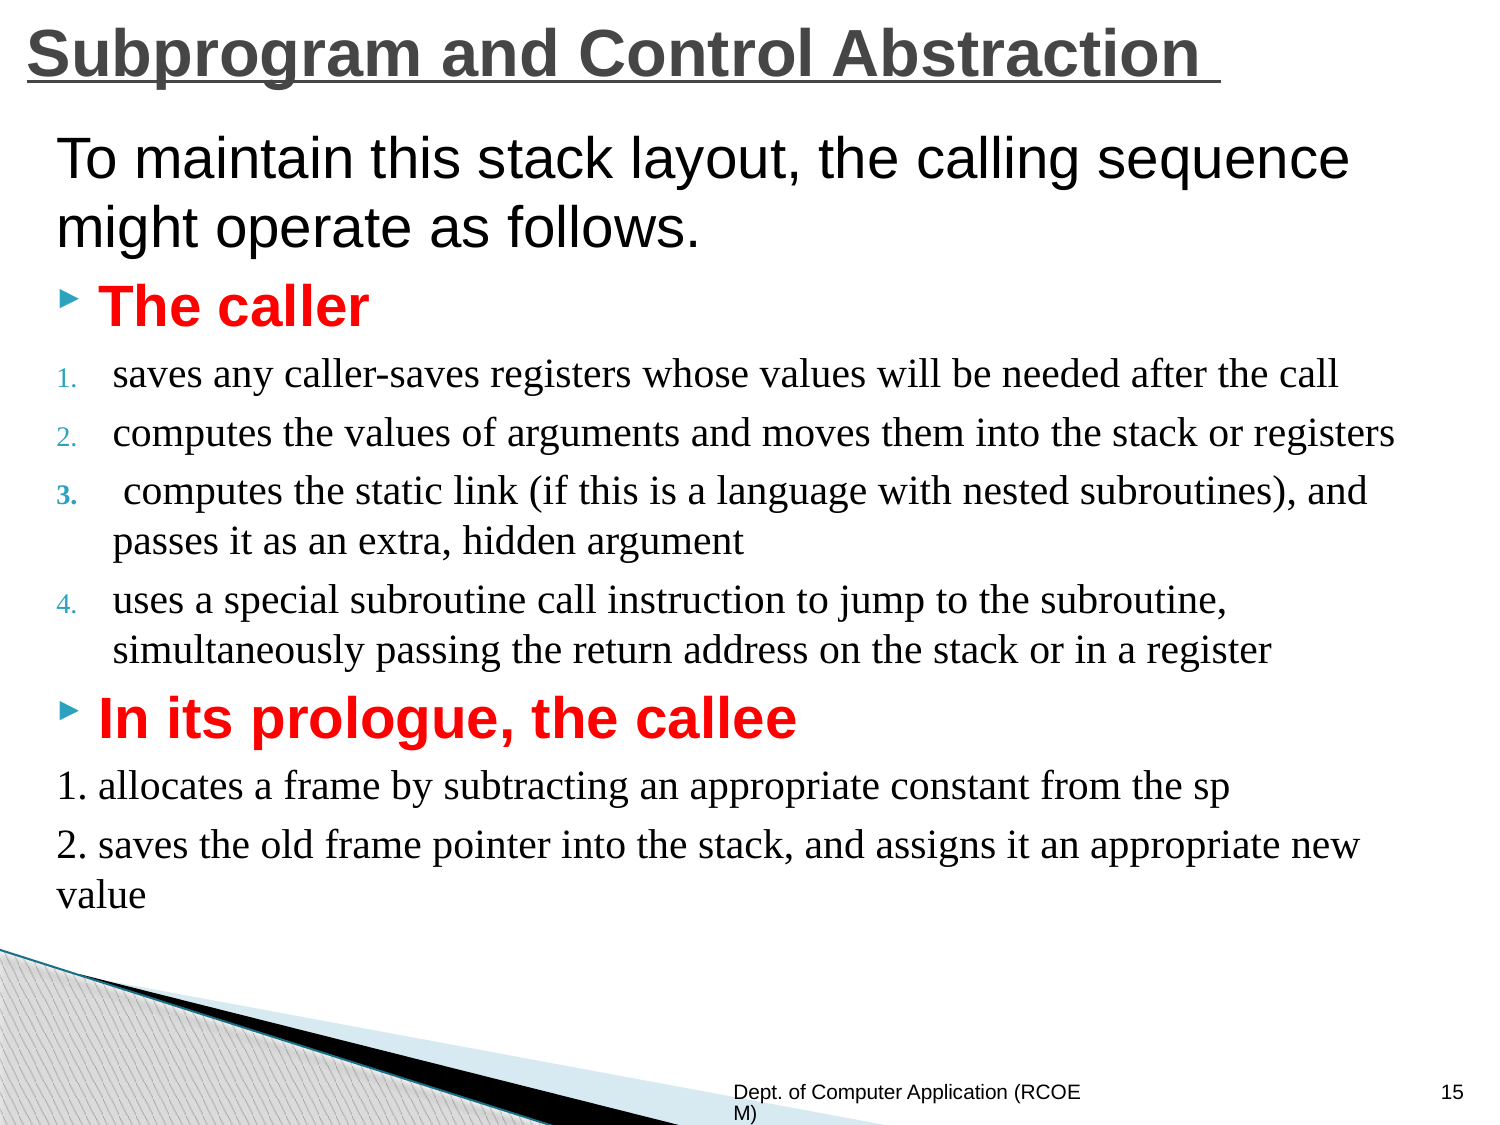

# Subprogram and Control Abstraction
To maintain this stack layout, the calling sequence might operate as follows.
The caller
saves any caller-saves registers whose values will be needed after the call
computes the values of arguments and moves them into the stack or registers
 computes the static link (if this is a language with nested subroutines), and passes it as an extra, hidden argument
uses a special subroutine call instruction to jump to the subroutine, simultaneously passing the return address on the stack or in a register
In its prologue, the callee
1. allocates a frame by subtracting an appropriate constant from the sp
2. saves the old frame pointer into the stack, and assigns it an appropriate new value

Dept. of Computer Application (RCOEM)
15